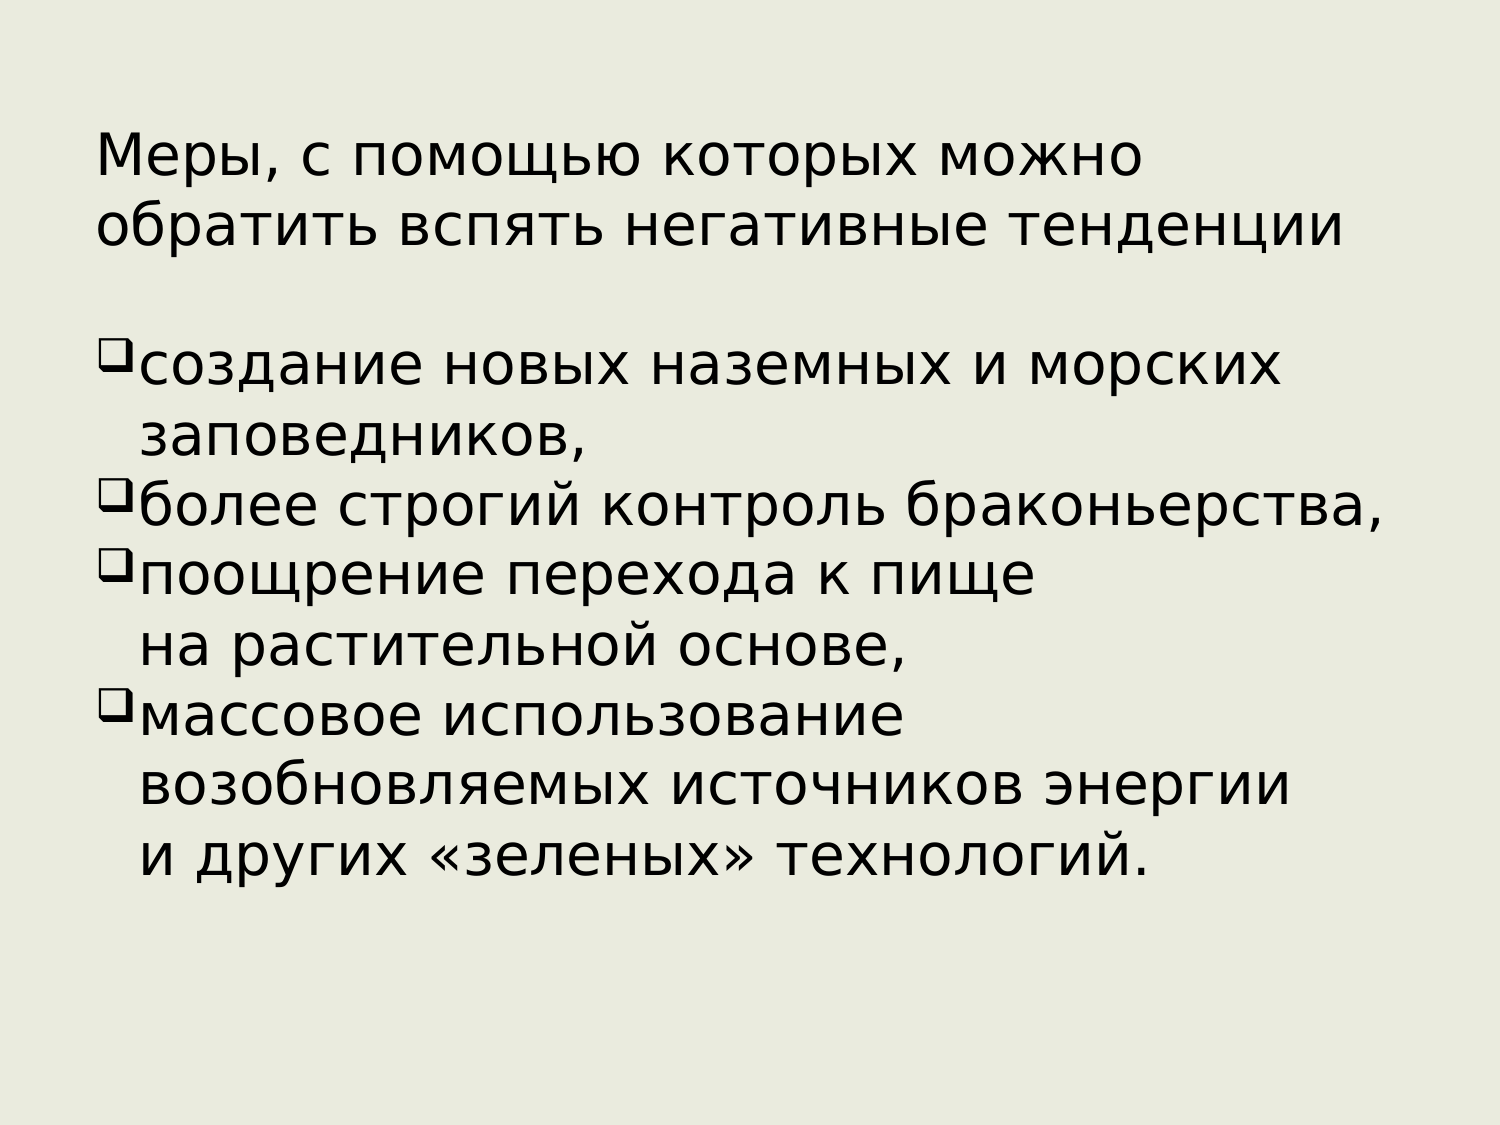

Меры, с помощью которых можно обратить вспять негативные тенденции

создание новых наземных и морских заповедников,
более строгий контроль браконьерства,
поощрение перехода к пище на растительной основе,
массовое использование возобновляемых источников энергии и других «зеленых» технологий.